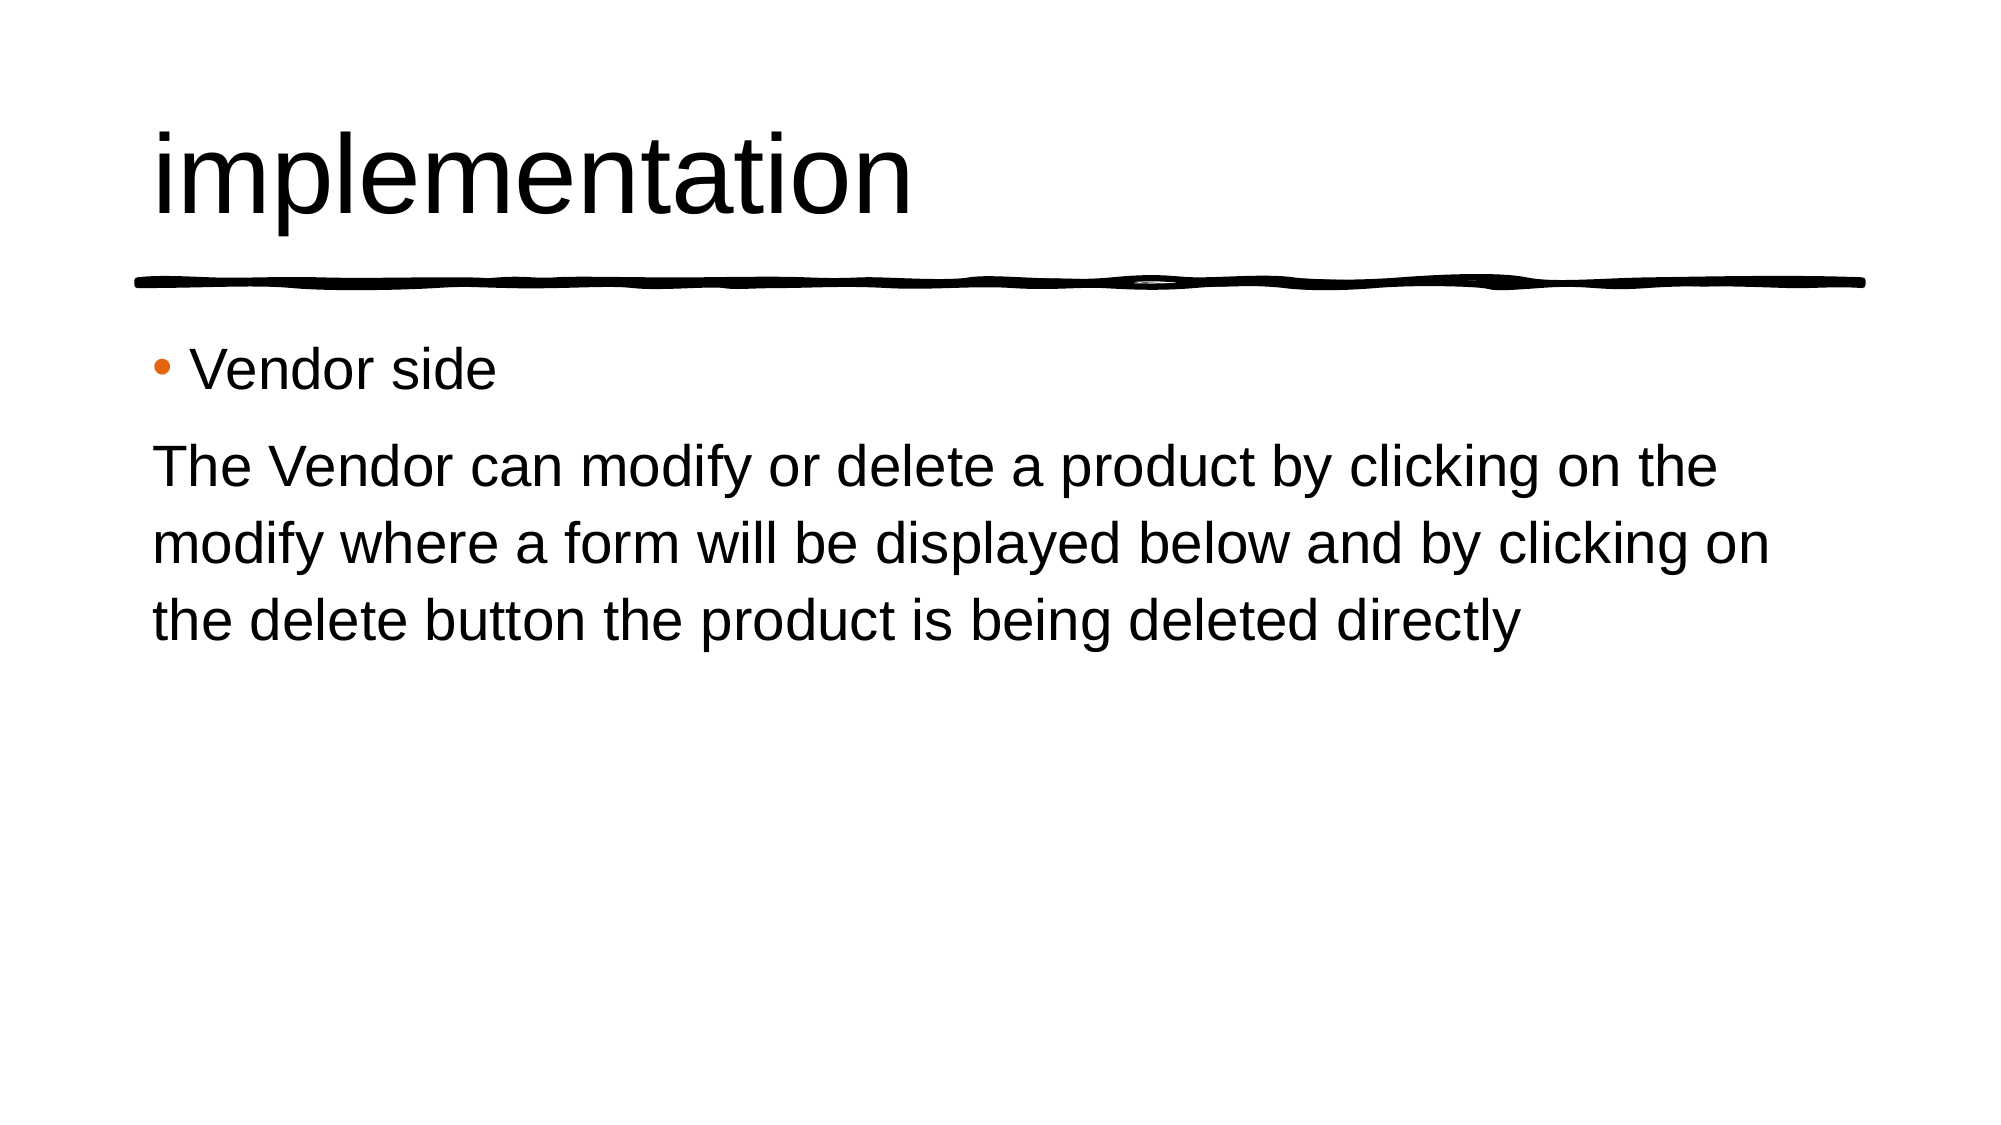

# implementation
Vendor side
The Vendor can modify or delete a product by clicking on the modify where a form will be displayed below and by clicking on the delete button the product is being deleted directly